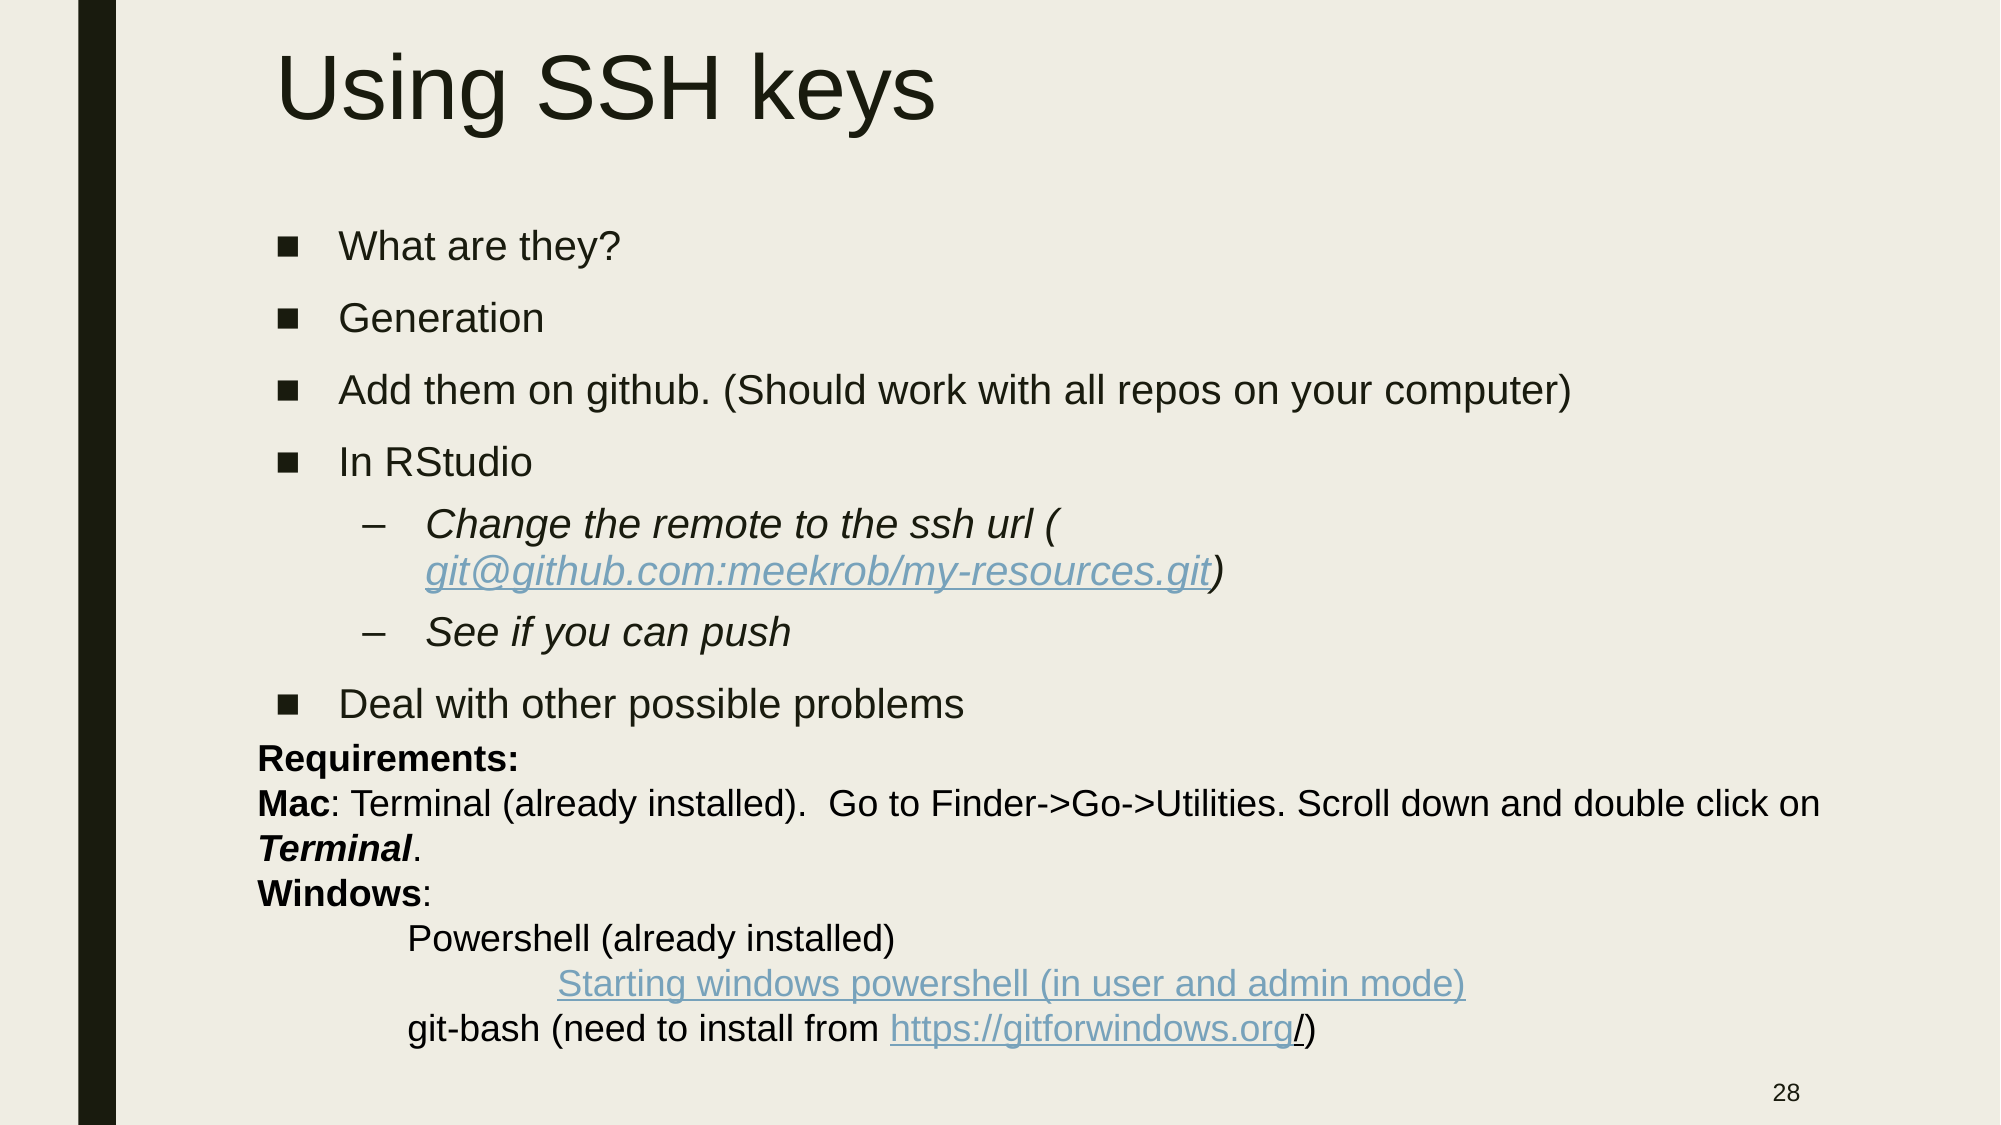

# Using SSH keys
What are they?
Generation
Add them on github. (Should work with all repos on your computer)
In RStudio
Change the remote to the ssh url (git@github.com:meekrob/my-resources.git)
See if you can push
Deal with other possible problems
Requirements:
Mac: Terminal (already installed).  Go to Finder->Go->Utilities. Scroll down and double click on Terminal.
Windows:
	Powershell (already installed)
		Starting windows powershell (in user and admin mode)
	git-bash (need to install from https://gitforwindows.org/)
28